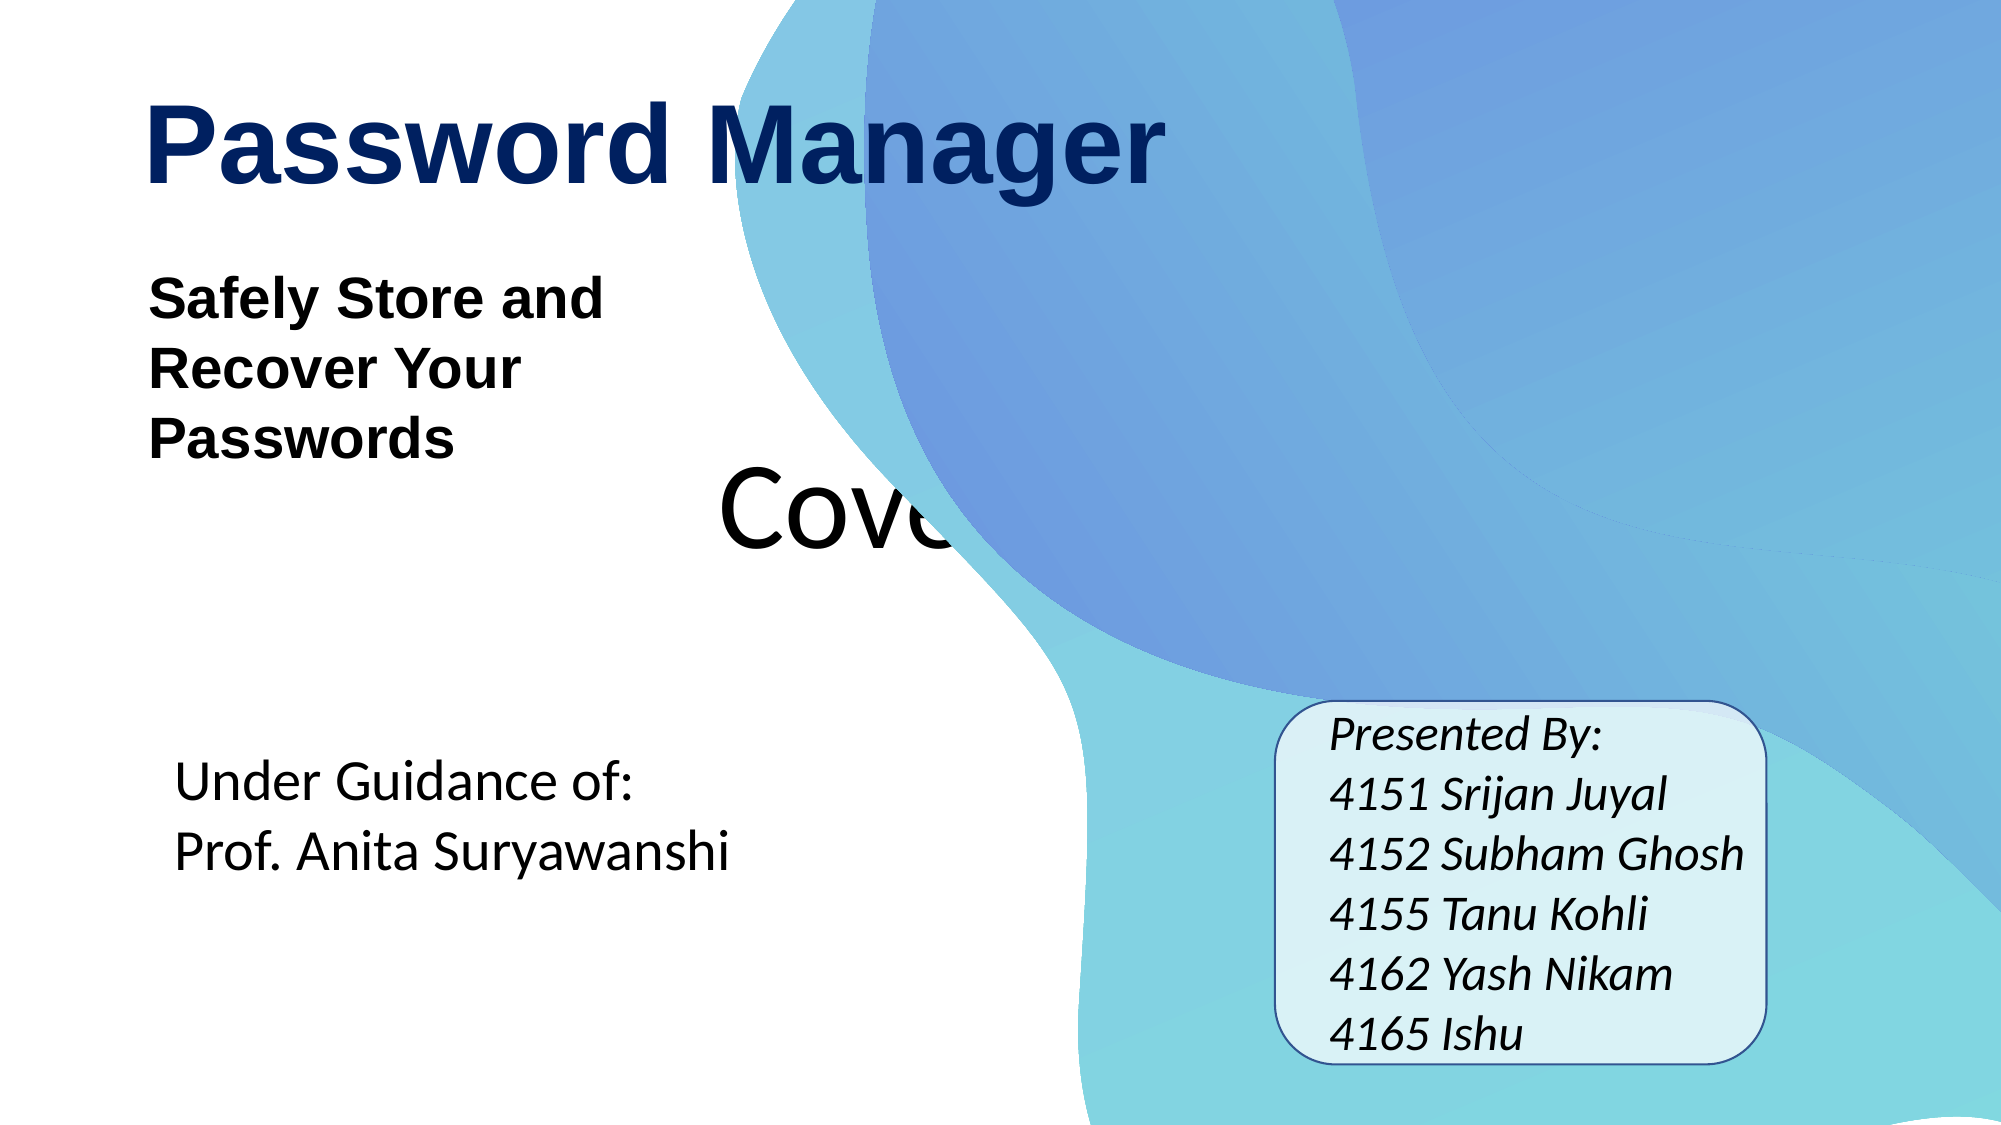

Password Manager
# Cover Page
Safely Store and Recover Your Passwords

Presented By:
4151 Srijan Juyal
4152 Subham Ghosh
4155 Tanu Kohli
4162 Yash Nikam
4165 Ishu
Under Guidance of:
Prof. Anita Suryawanshi